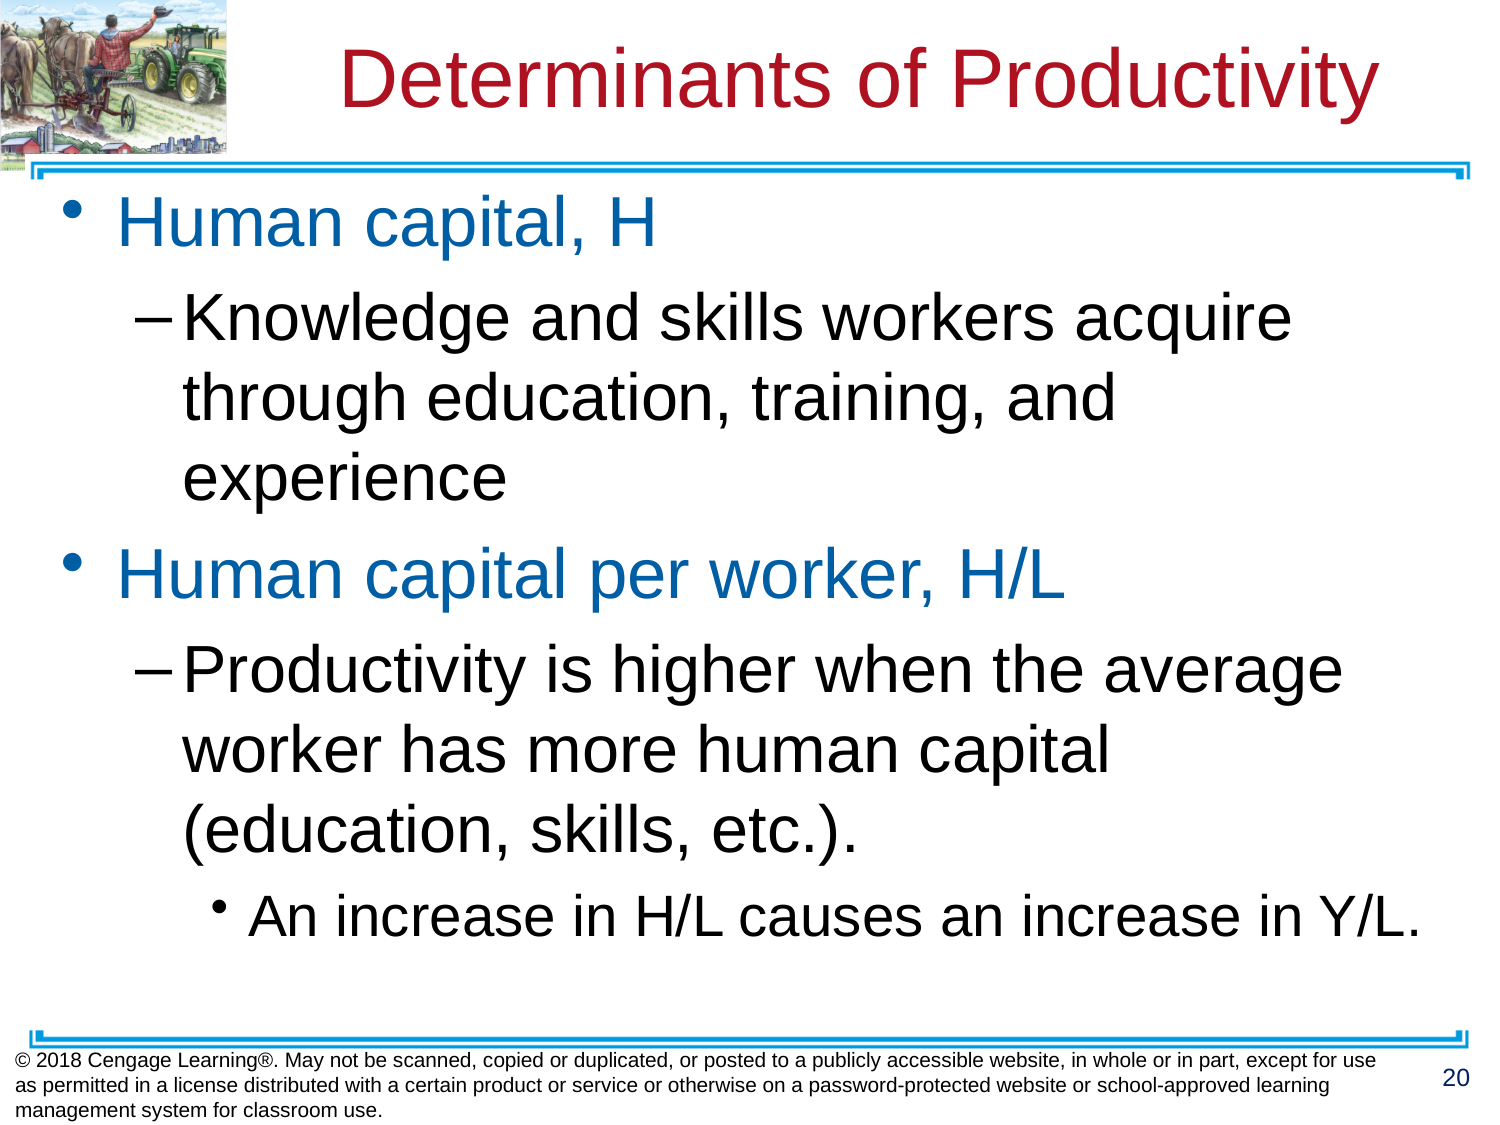

# Determinants of Productivity
Human capital, H
Knowledge and skills workers acquire through education, training, and experience
Human capital per worker, H/L
Productivity is higher when the average worker has more human capital (education, skills, etc.).
An increase in H/L causes an increase in Y/L.

© 2018 Cengage Learning®. May not be scanned, copied or duplicated, or posted to a publicly accessible website, in whole or in part, except for use as permitted in a license distributed with a certain product or service or otherwise on a password-protected website or school-approved learning management system for classroom use.
20